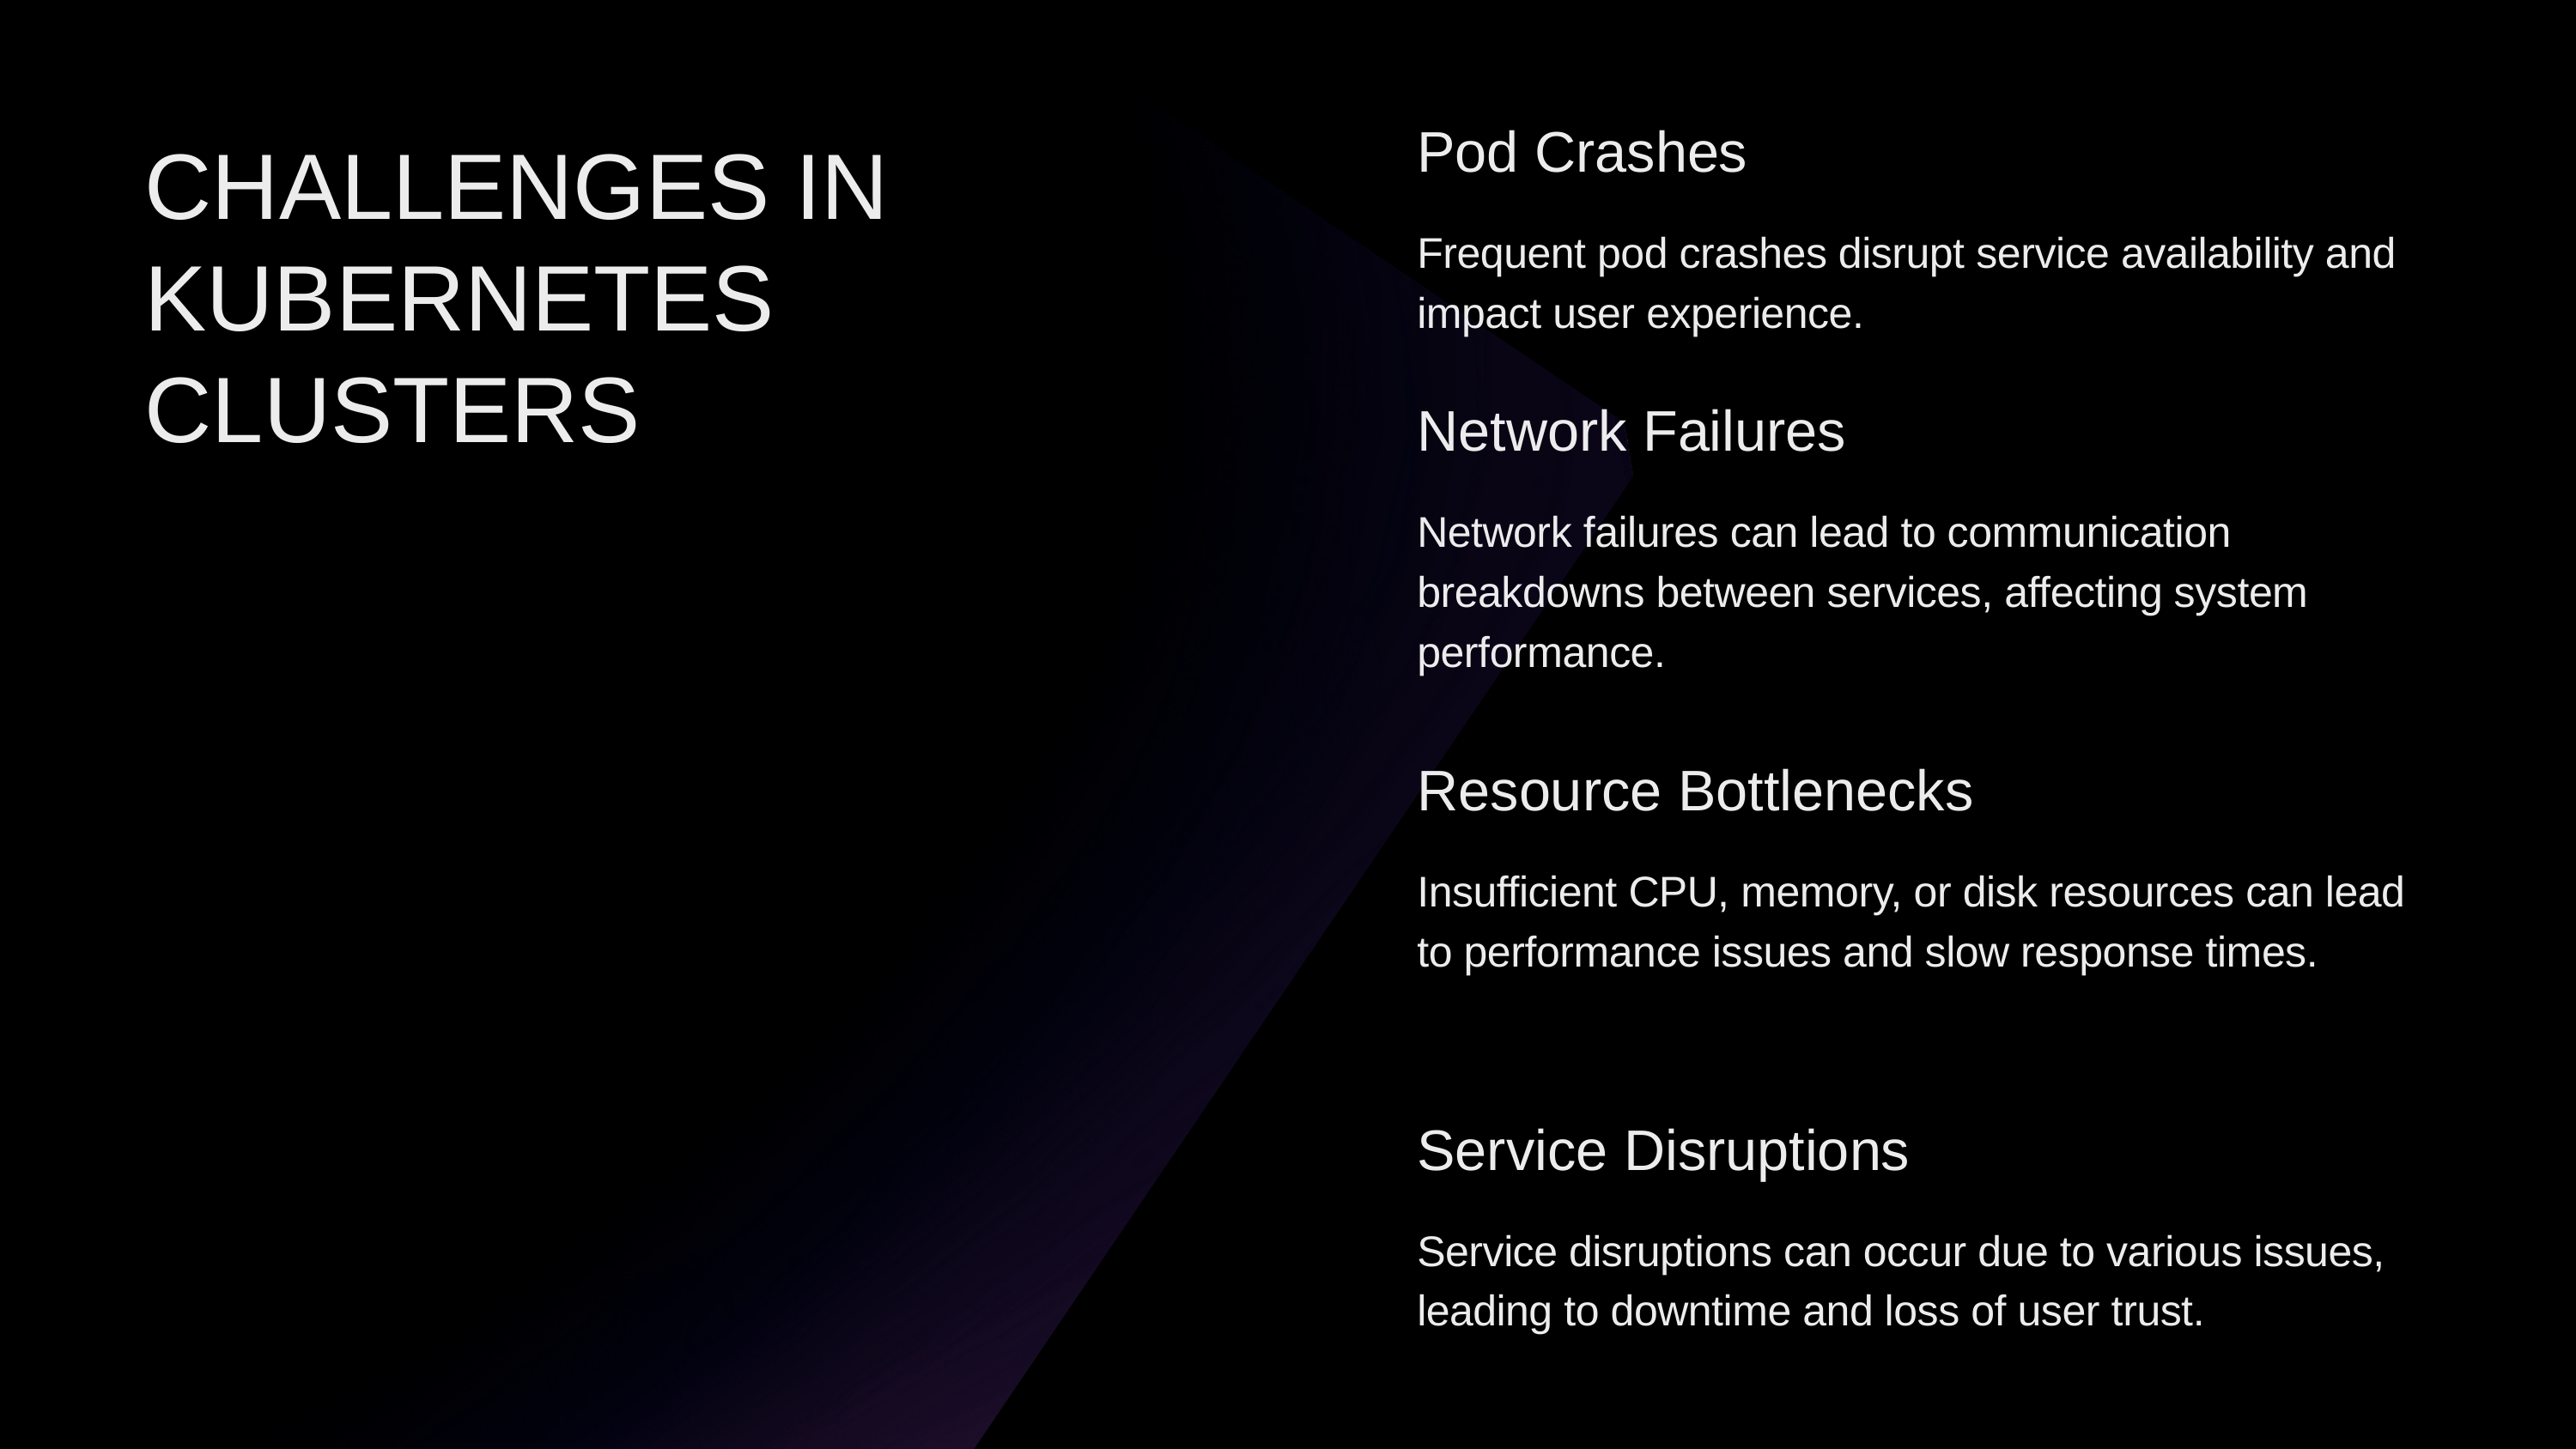

Pod Crashes
Frequent pod crashes disrupt service availability and impact user experience.

CHALLENGES IN KUBERNETES CLUSTERS
Network Failures
Network failures can lead to communication breakdowns between services, affecting system performance.

Resource Bottlenecks
Insufficient CPU, memory, or disk resources can lead to performance issues and slow response times.

Service Disruptions
Service disruptions can occur due to various issues, leading to downtime and loss of user trust.